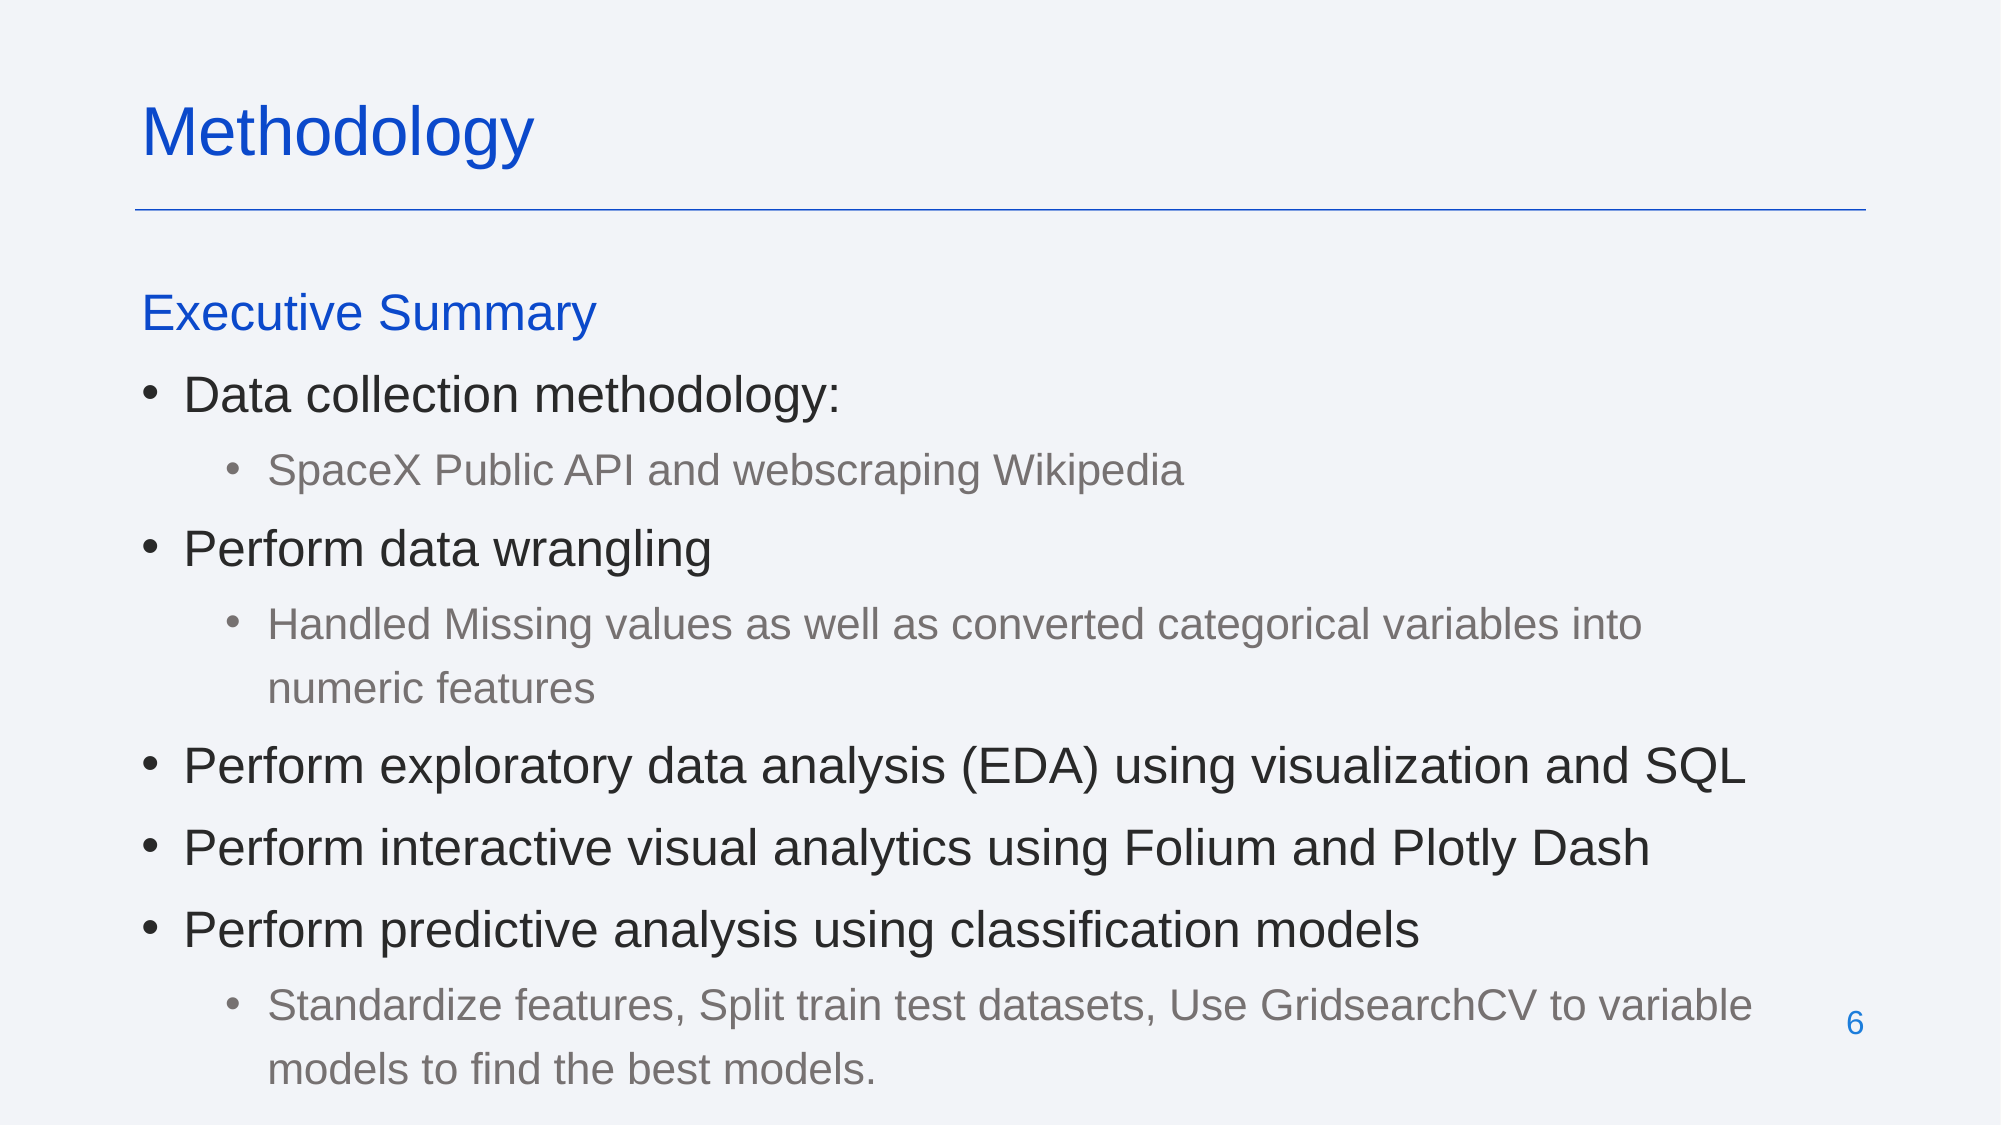

Methodology
Executive Summary
Data collection methodology:
SpaceX Public API and webscraping Wikipedia
Perform data wrangling
Handled Missing values as well as converted categorical variables into numeric features
Perform exploratory data analysis (EDA) using visualization and SQL
Perform interactive visual analytics using Folium and Plotly Dash
Perform predictive analysis using classification models
Standardize features, Split train test datasets, Use GridsearchCV to variable models to find the best models.

6